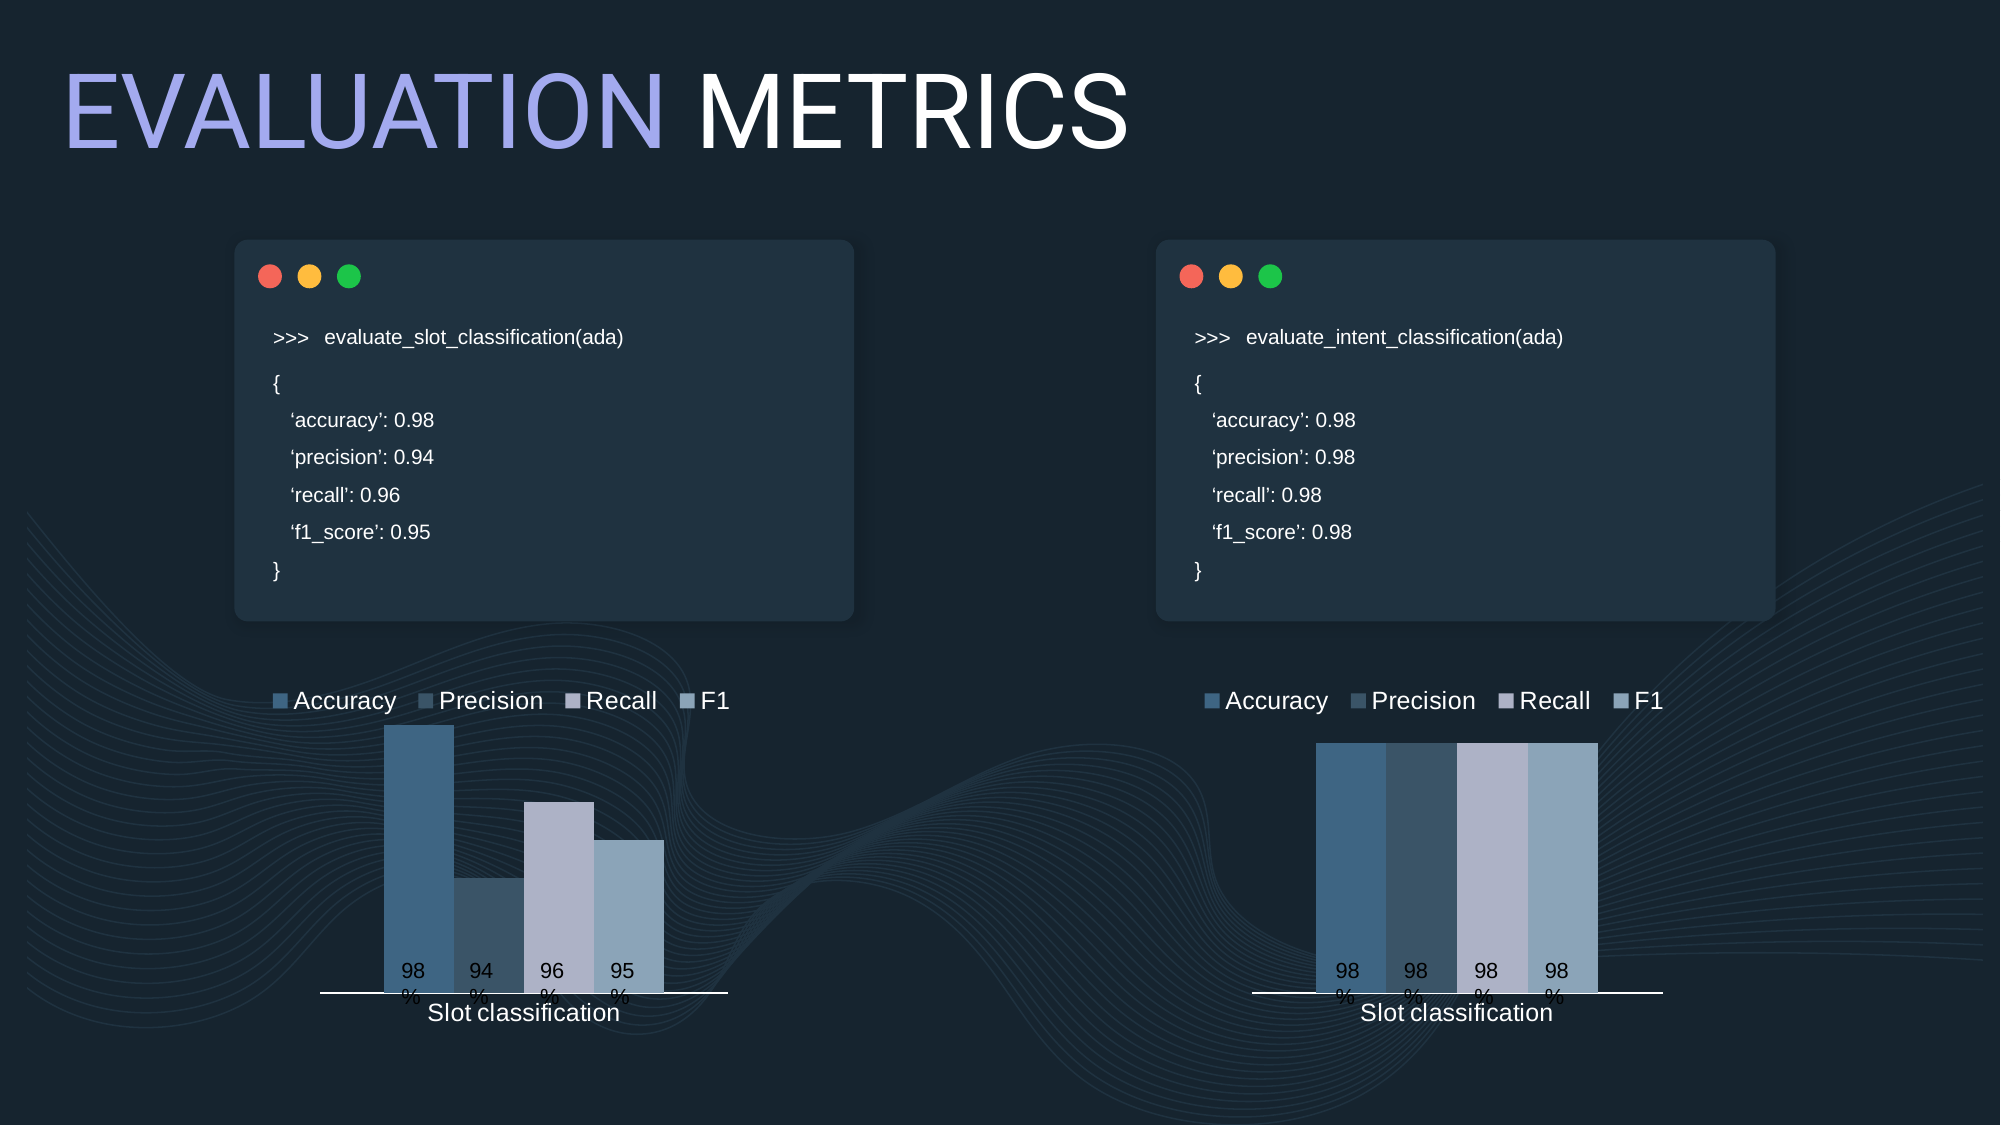

EVALUATION METRICS

evaluate_slot_classification(ada)
evaluate_intent_classification(ada)
# >>>
>>>
{
   ‘accuracy’: 0.98
   ‘precision’: 0.94
   ‘recall’: 0.96
   ‘f1_score’: 0.95
}

{
   ‘accuracy’: 0.98
   ‘precision’: 0.98
   ‘recall’: 0.98
   ‘f1_score’: 0.98
}

### Chart

| Category | Accuracy | Precision | Recall | F1 |
|---|---|---|---|---|
| Slot classification | 0.98 | 0.94 | 0.96 | 0.95 |

### Chart

| Category | Accuracy | Precision | Recall | F1 |
|---|---|---|---|---|
| Slot classification | 0.98 | 0.98 | 0.98 | 0.98 |
98%
94%
96%
95%
98%
98%
98%
98%